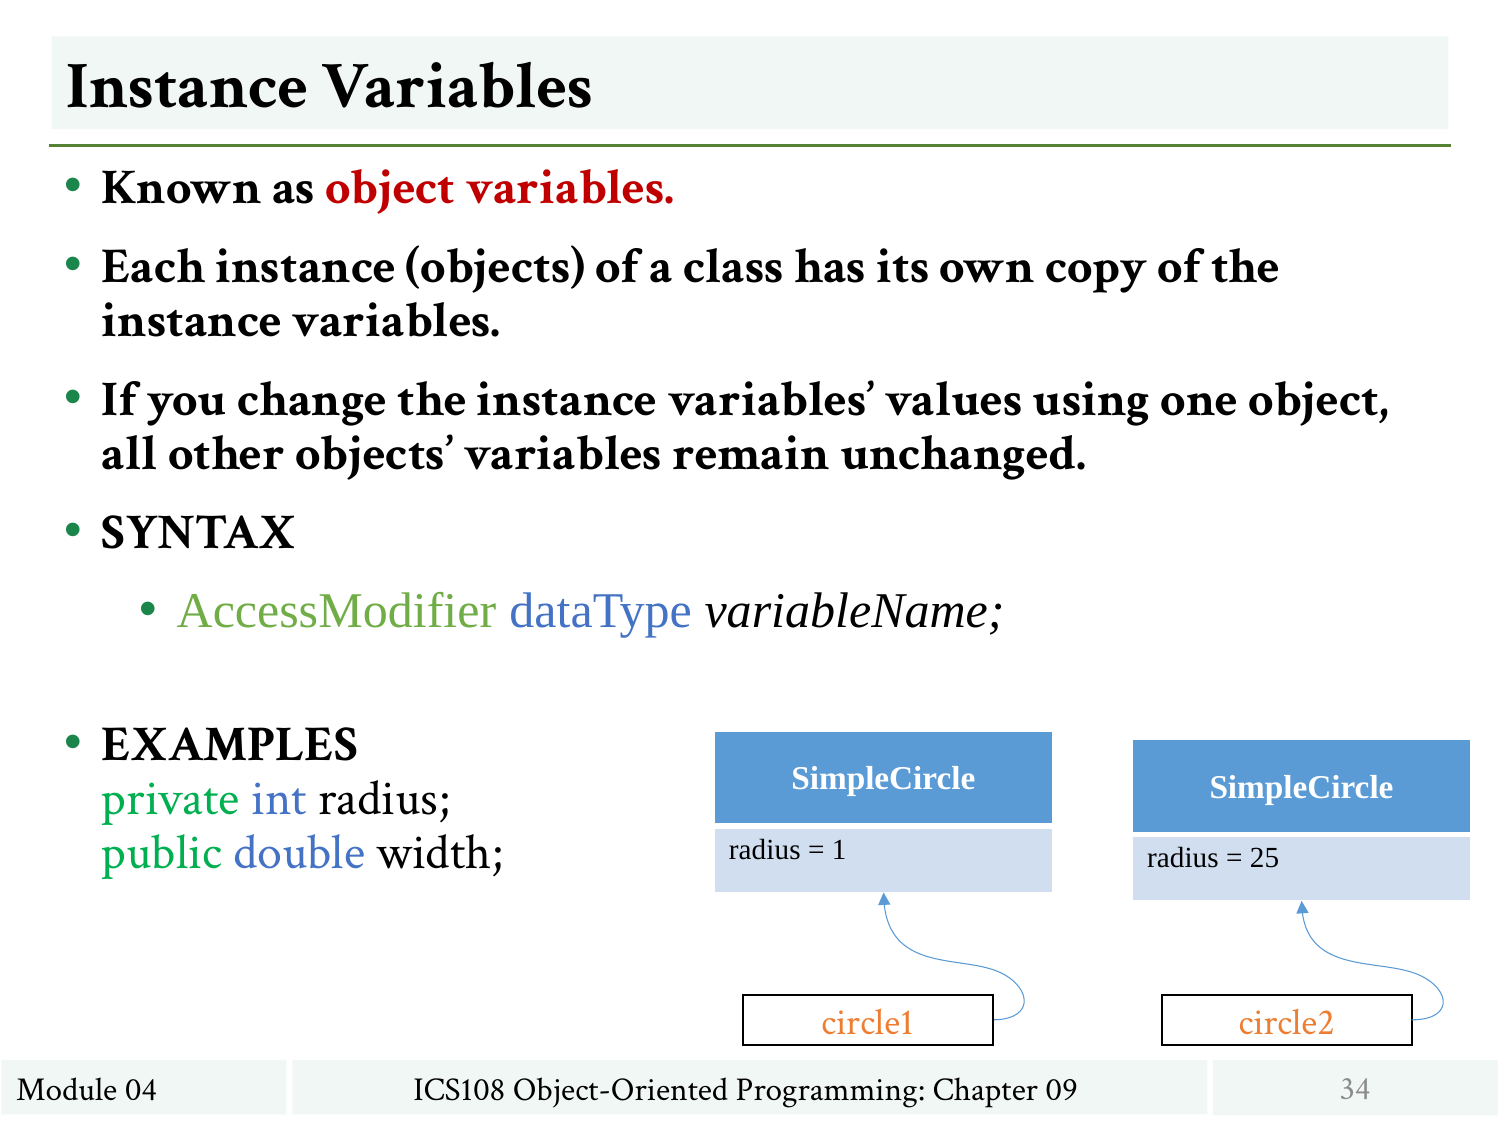

# Instance Variables
Known as object variables.
Each instance (objects) of a class has its own copy of the instance variables.
If you change the instance variables’ values using one object, all other objects’ variables remain unchanged.
SYNTAX
AccessModifier dataType variableName;
EXAMPLES
private int radius;
public double width;
| SimpleCircle |
| --- |
| radius = 1 |
| SimpleCircle |
| --- |
| radius = 25 |

circle1
circle2
34